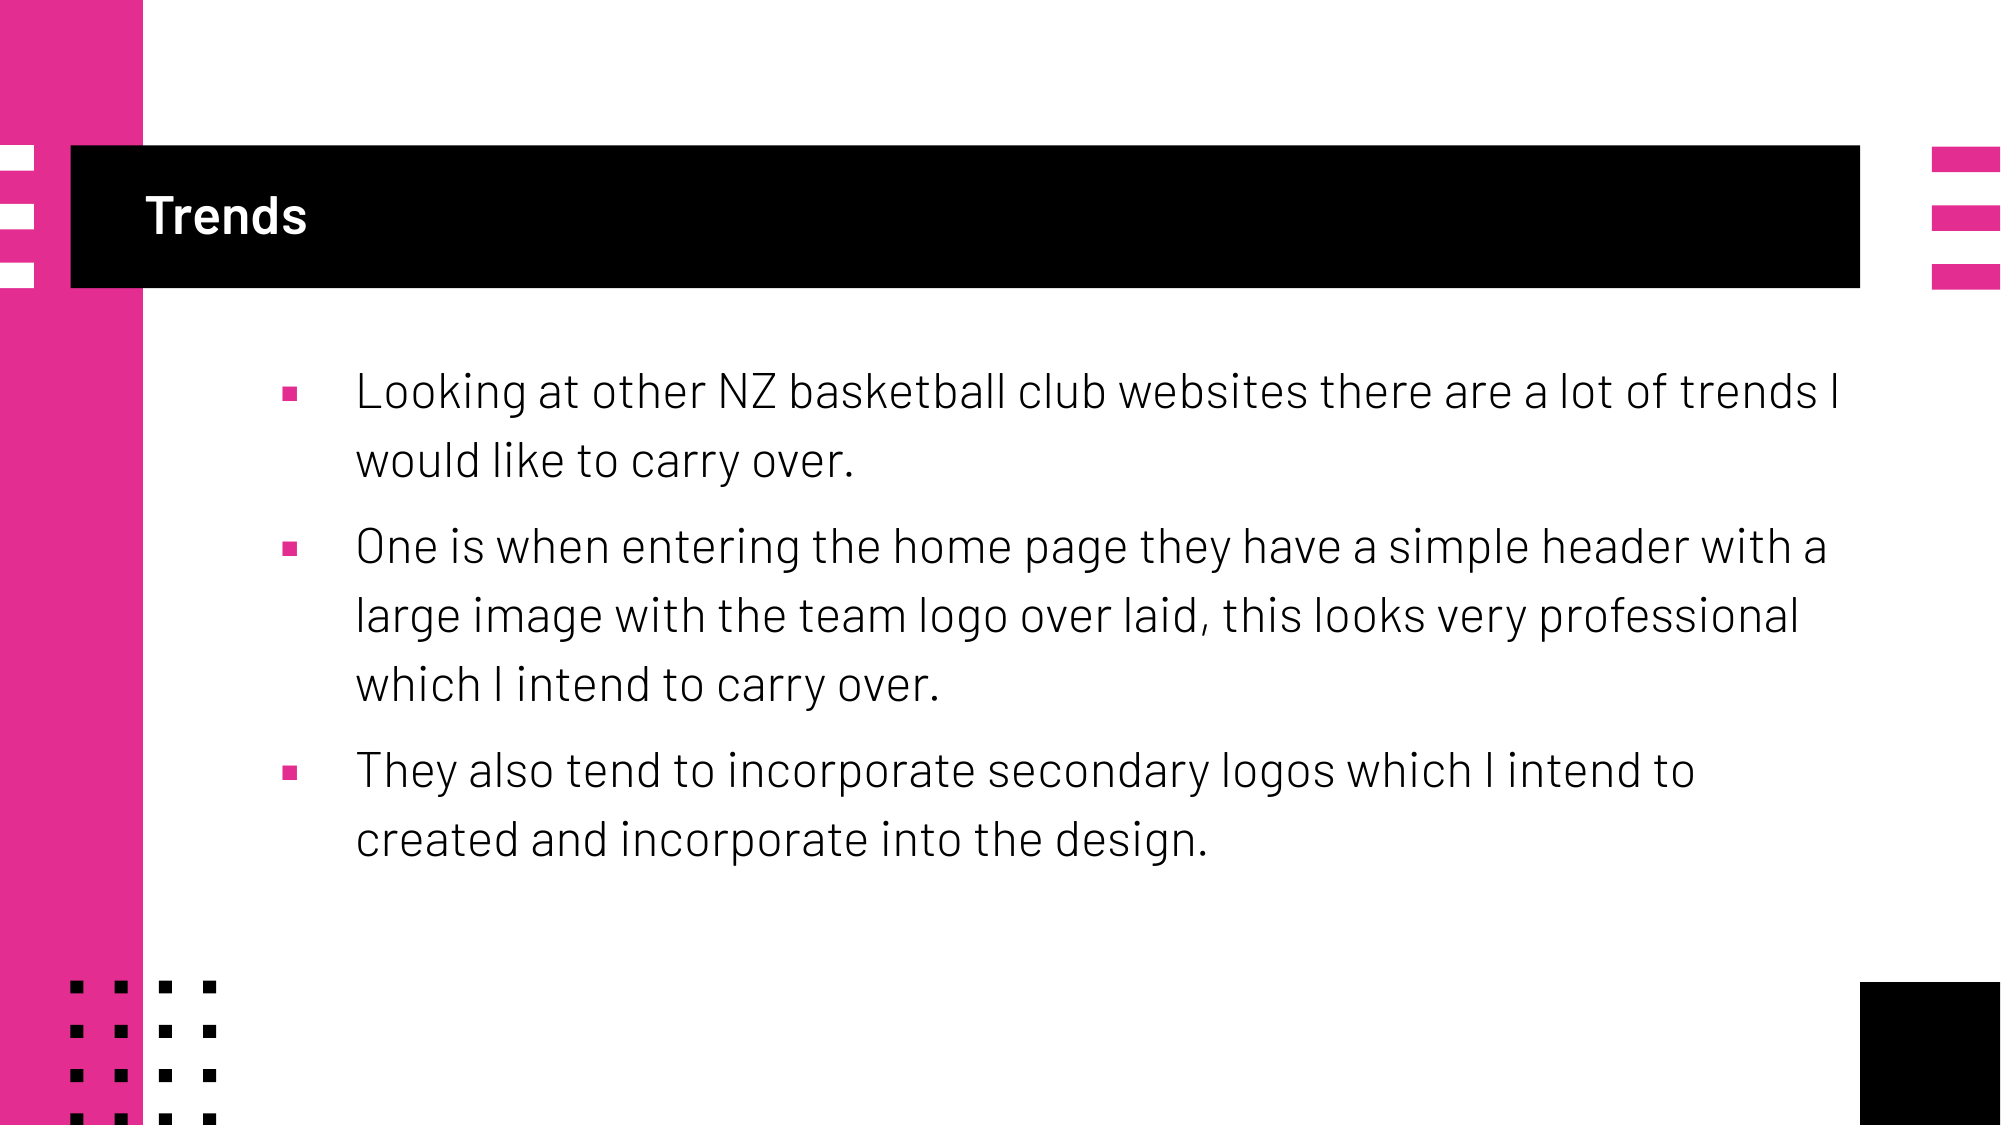

# Trends
Looking at other NZ basketball club websites there are a lot of trends I would like to carry over.
One is when entering the home page they have a simple header with a large image with the team logo over laid, this looks very professional which I intend to carry over.
They also tend to incorporate secondary logos which I intend to created and incorporate into the design.